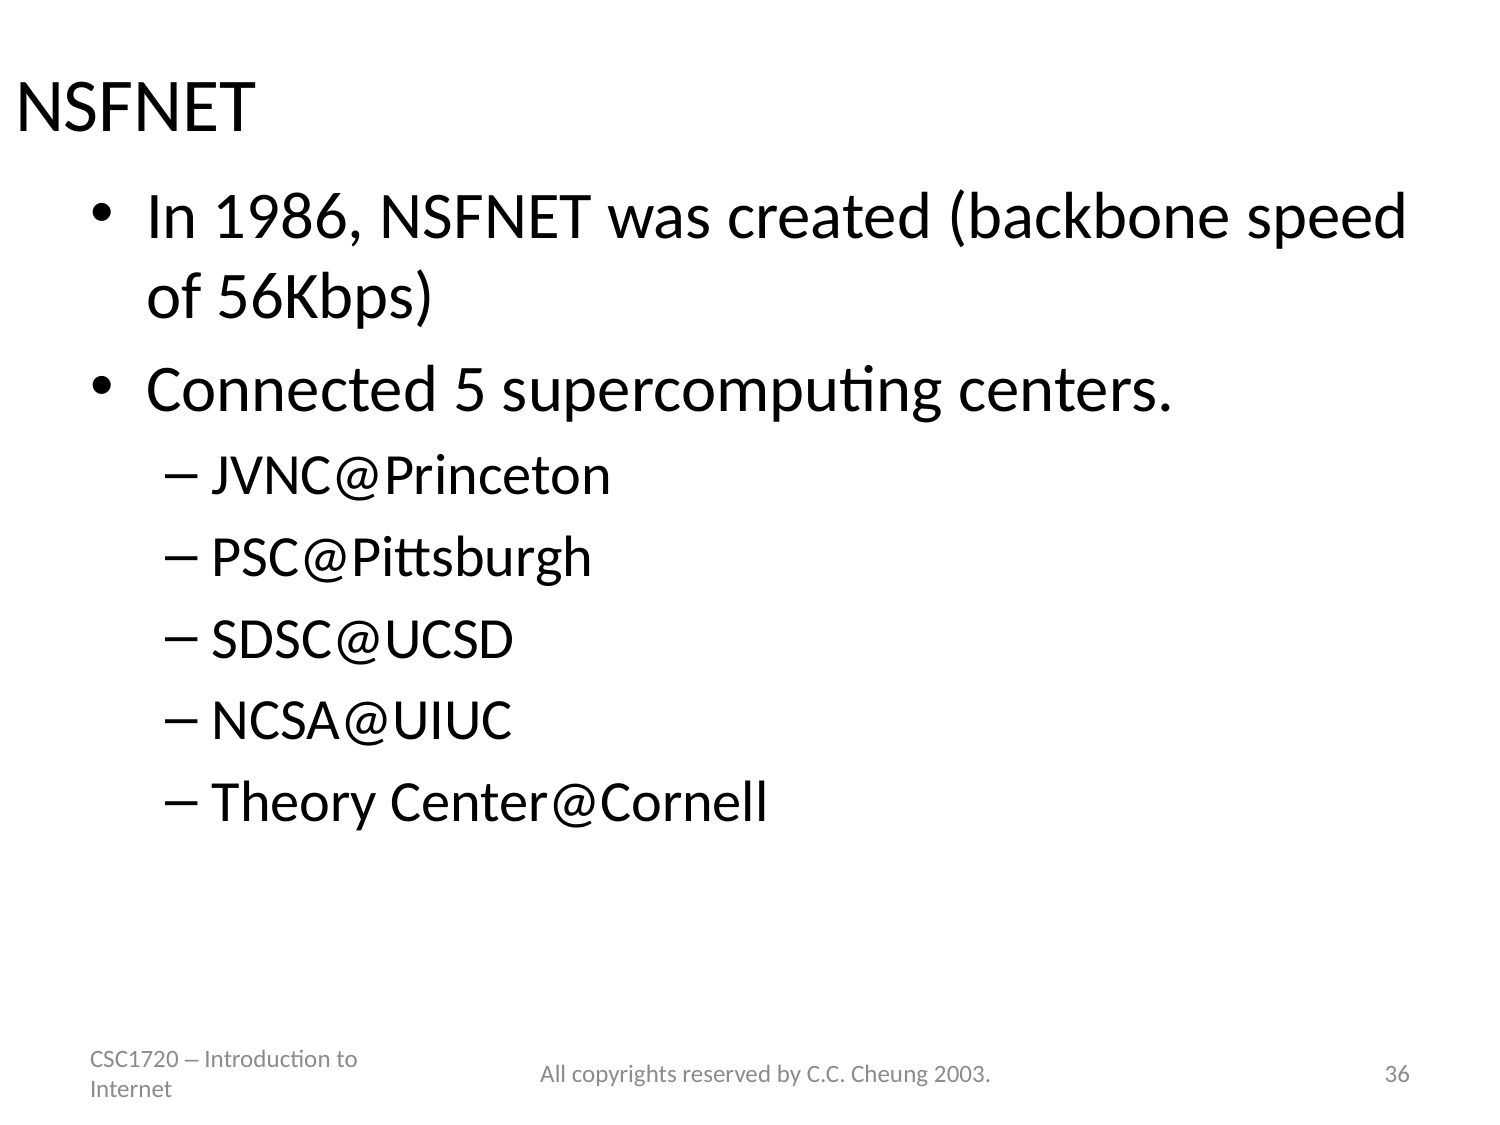

# NSFNET
In 1986, NSFNET was created (backbone speed of 56Kbps)
Connected 5 supercomputing centers.
JVNC@Princeton
PSC@Pittsburgh
SDSC@UCSD
NCSA@UIUC
Theory Center@Cornell

CSC1720 – Introduction to Internet
All copyrights reserved by C.C. Cheung 2003.
36